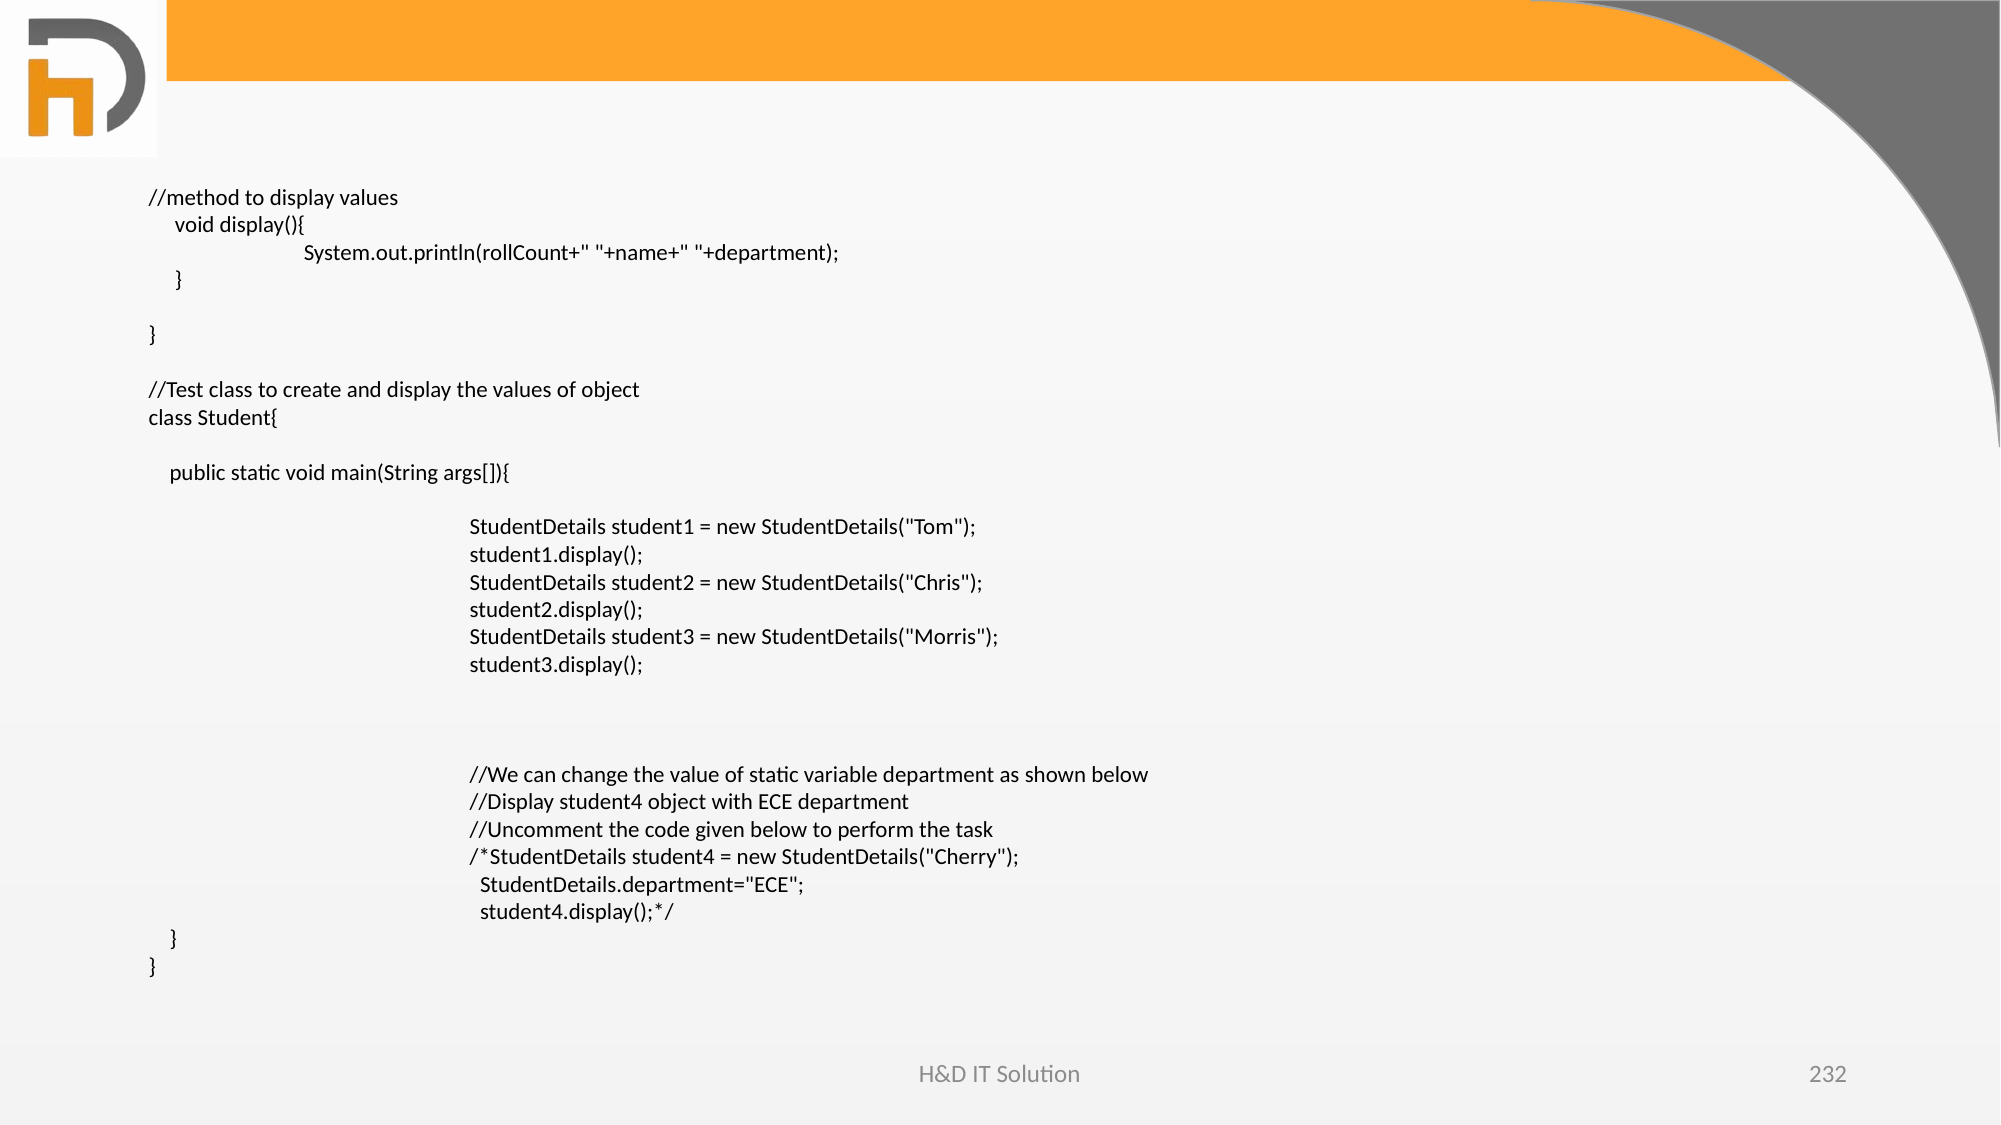

//method to display values
     void display(){
    	 System.out.println(rollCount+" "+name+" "+department);
     }

}

//Test class to create and display the values of object
class Student{

    public static void main(String args[]){

		    StudentDetails student1 = new StudentDetails("Tom");
		    student1.display();
		    StudentDetails student2 = new StudentDetails("Chris");
		    student2.display();
		    StudentDetails student3 = new StudentDetails("Morris");
		    student3.display();

		    //We can change the value of static variable department as shown below
		    //Display student4 object with ECE department
		    //Uncomment the code given below to perform the task
		    /*StudentDetails student4 = new StudentDetails("Cherry");
		      StudentDetails.department="ECE";
		      student4.display();*/
    }
}
H&D IT Solution
232